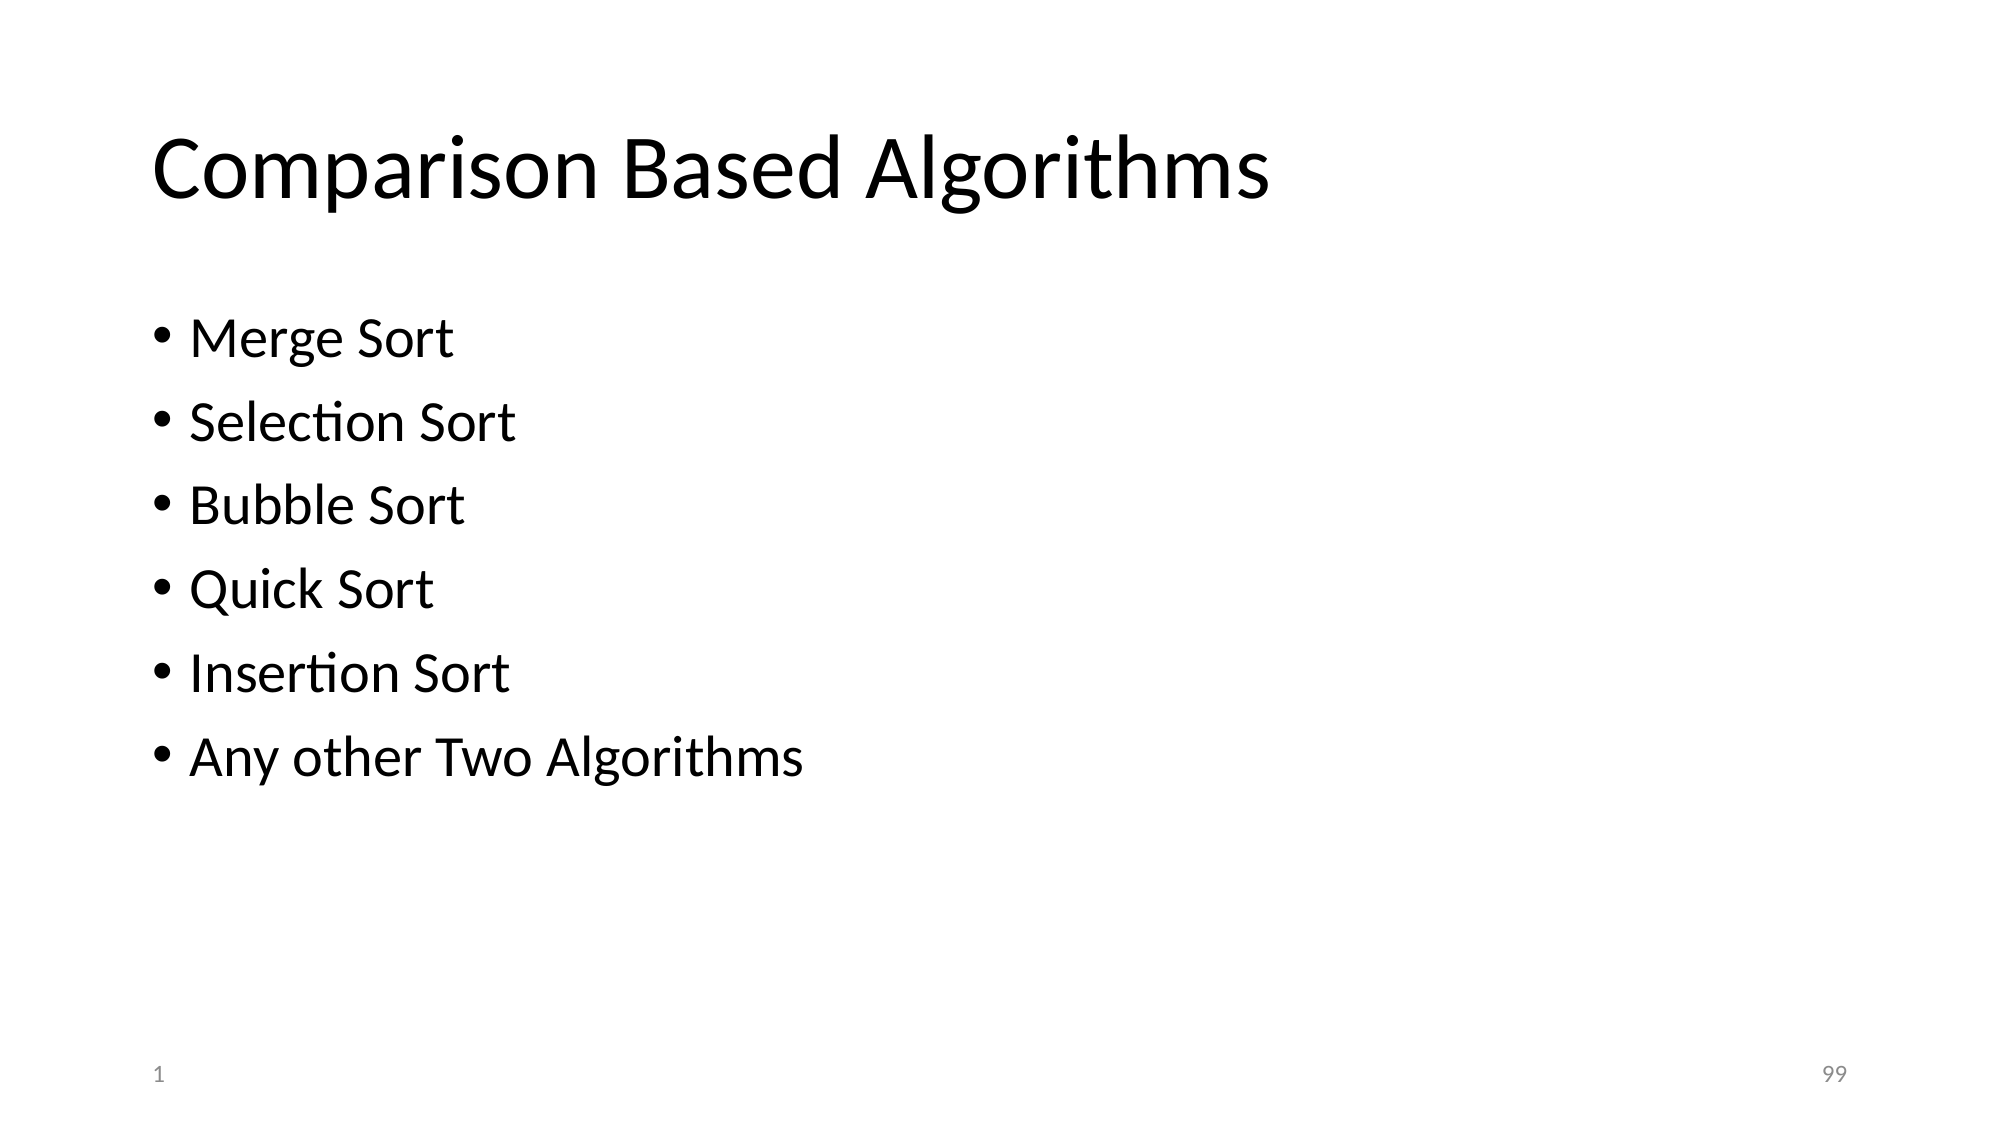

# Comparison Based Algorithms
Merge Sort
Selection Sort
Bubble Sort
Quick Sort
Insertion Sort
Any other Two Algorithms
1
99